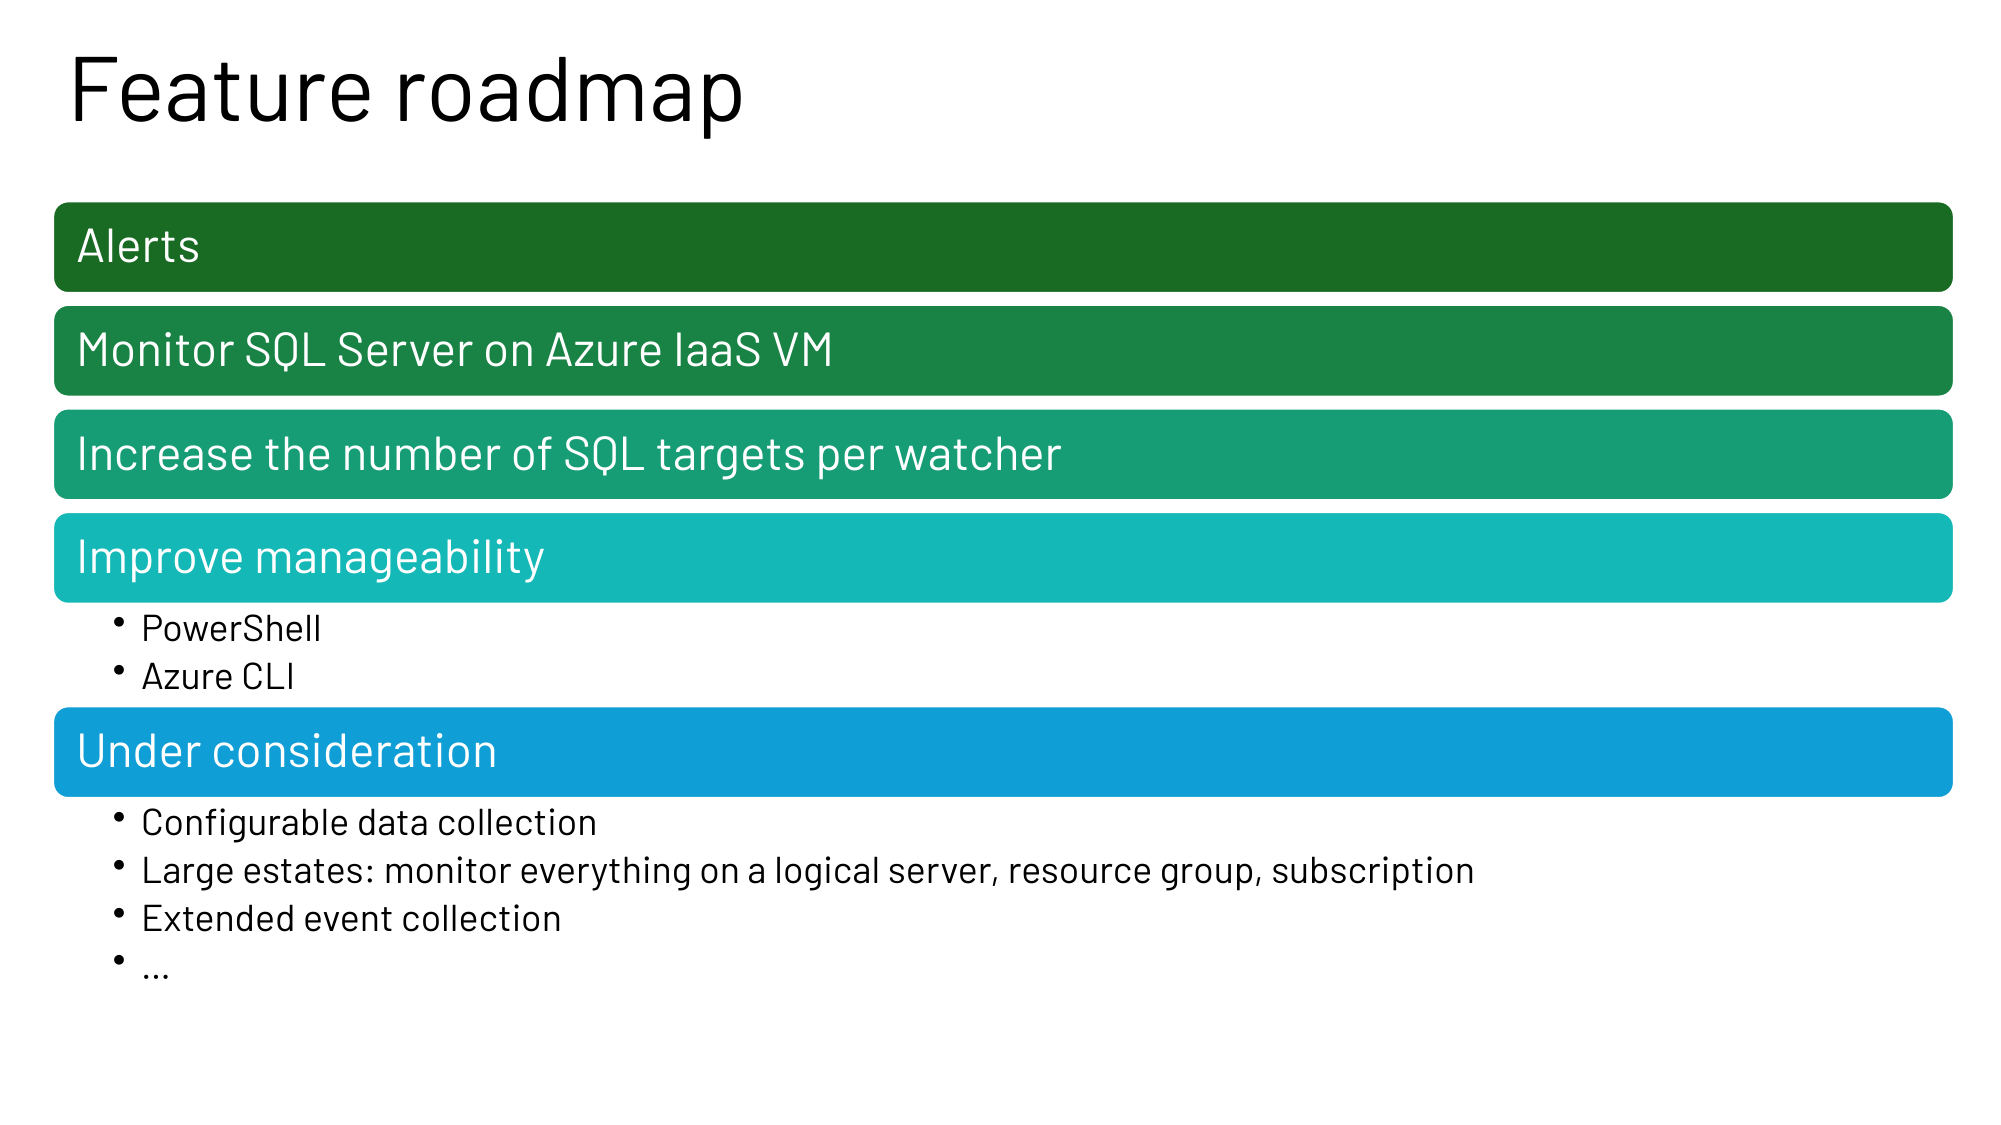

# Feature roadmap
Alerts
Monitor SQL Server on Azure IaaS VM
Increase the number of SQL targets per watcher
Improve manageability
PowerShell
Azure CLI
Under consideration
Configurable data collection
Large estates: monitor everything on a logical server, resource group, subscription
Extended event collection
…